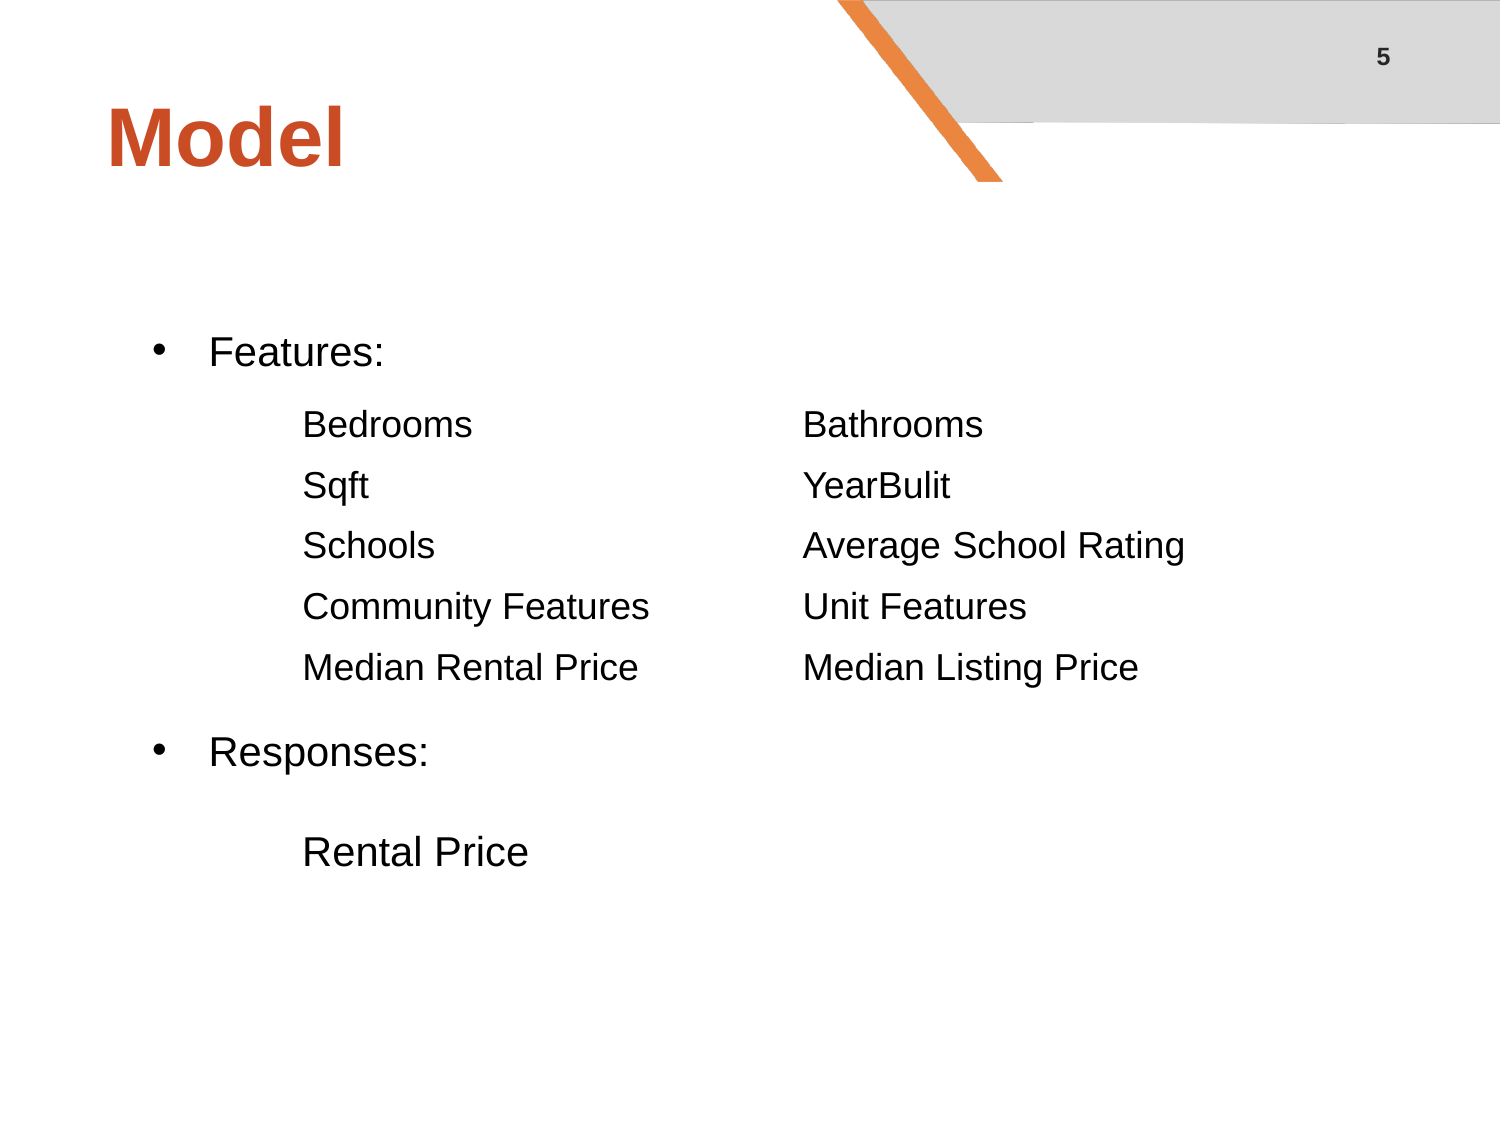

5
# Model

Features:

Responses:

	Rental Price

| Bedrooms | Bathrooms |
| --- | --- |
| Sqft | YearBulit |
| Schools | Average School Rating |
| Community Features | Unit Features |
| Median Rental Price | Median Listing Price |